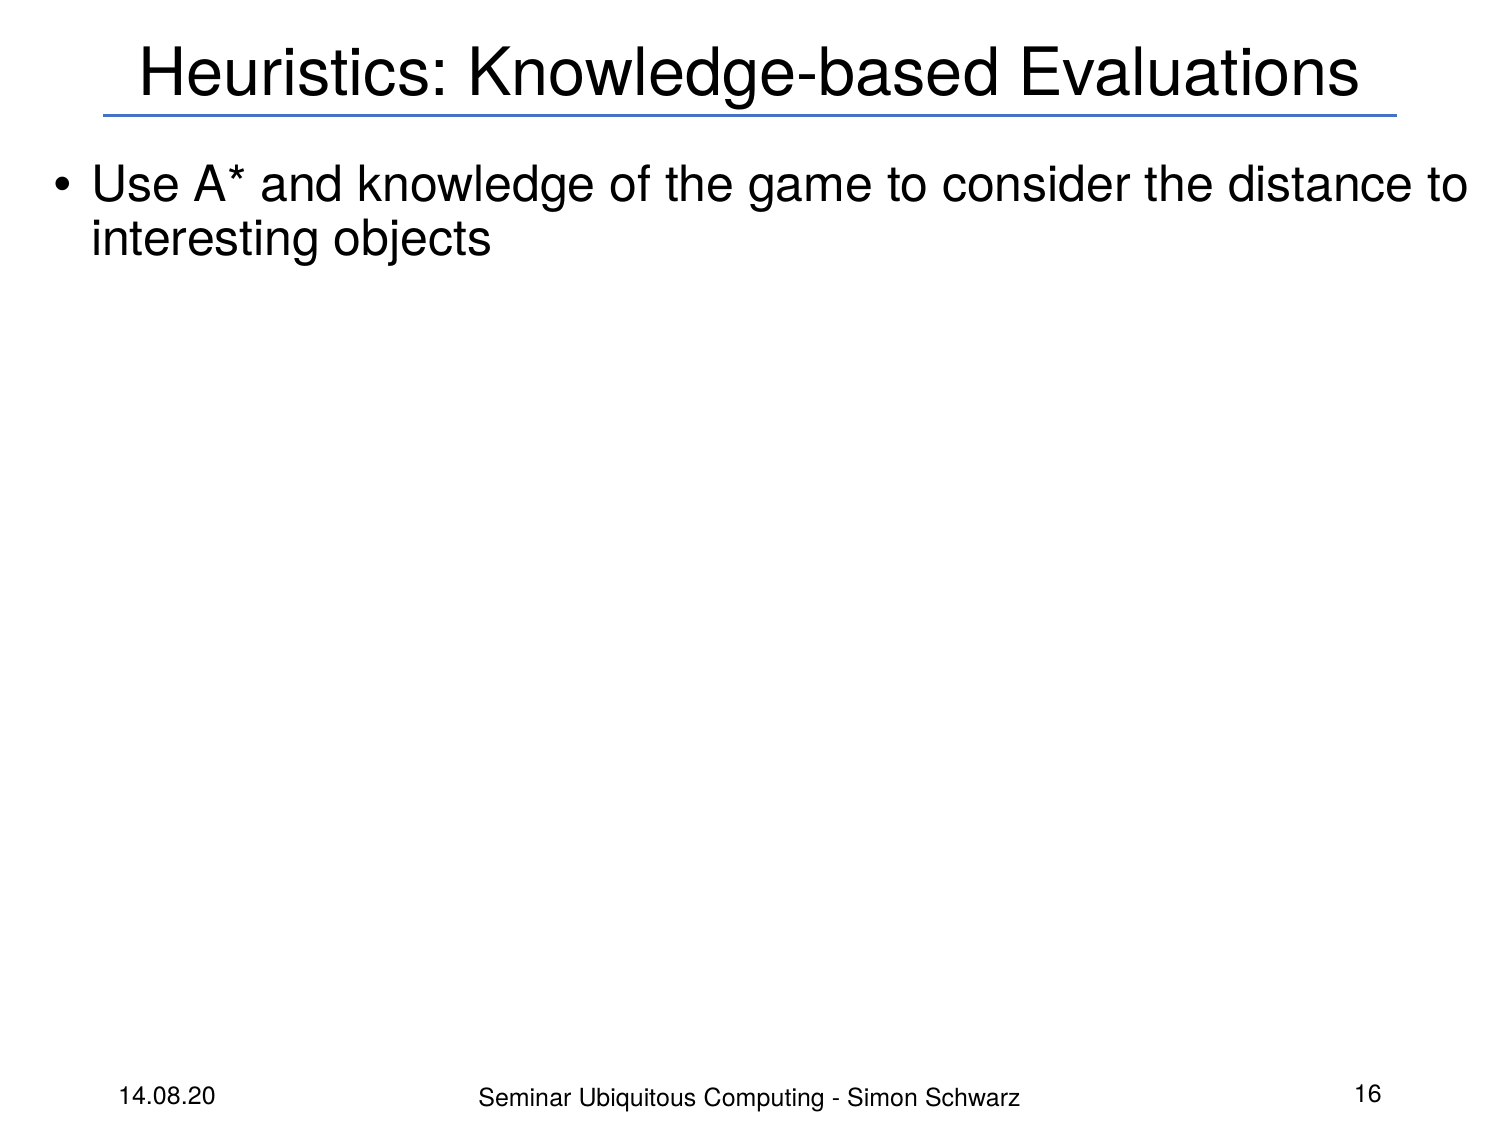

# Heuristics: Knowledge-based Evaluations
Use A* and knowledge of the game to consider the distance to interesting objects

14.08.20
16
Seminar Ubiquitous Computing - Simon Schwarz